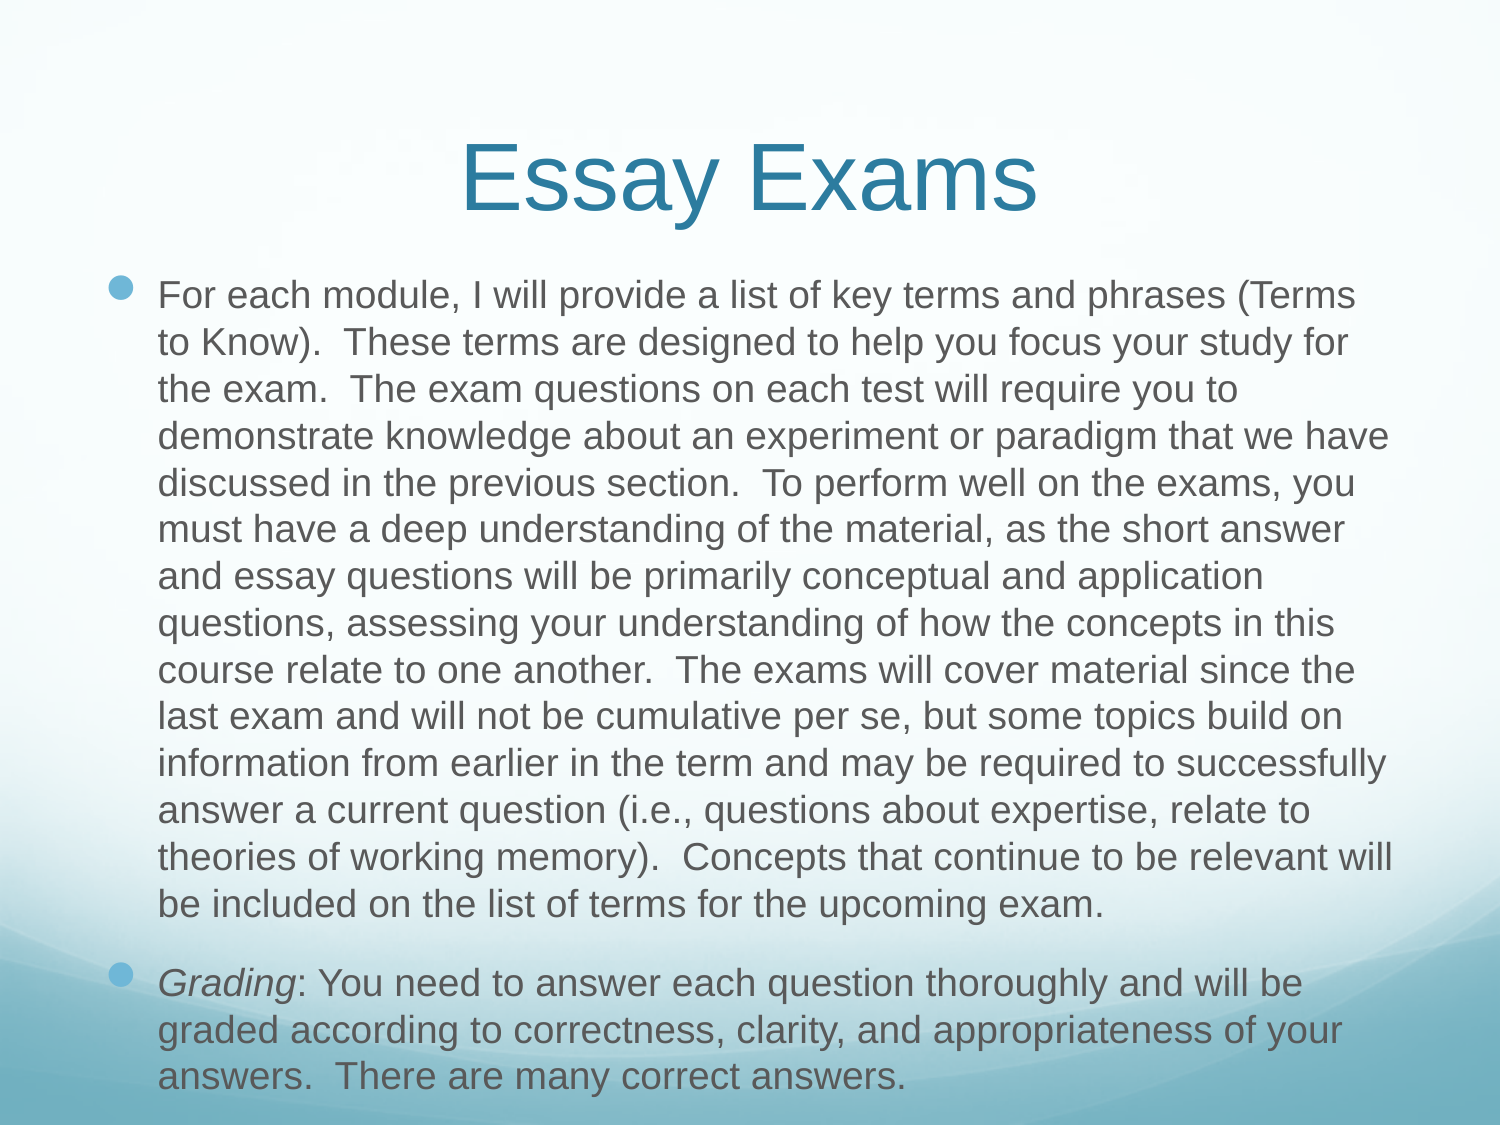

# Essay Exams
For each module, I will provide a list of key terms and phrases (Terms to Know).  These terms are designed to help you focus your study for the exam.  The exam questions on each test will require you to demonstrate knowledge about an experiment or paradigm that we have discussed in the previous section.  To perform well on the exams, you must have a deep understanding of the material, as the short answer and essay questions will be primarily conceptual and application questions, assessing your understanding of how the concepts in this course relate to one another.  The exams will cover material since the last exam and will not be cumulative per se, but some topics build on information from earlier in the term and may be required to successfully answer a current question (i.e., questions about expertise, relate to theories of working memory).  Concepts that continue to be relevant will be included on the list of terms for the upcoming exam.
Grading: You need to answer each question thoroughly and will be graded according to correctness, clarity, and appropriateness of your answers.  There are many correct answers.